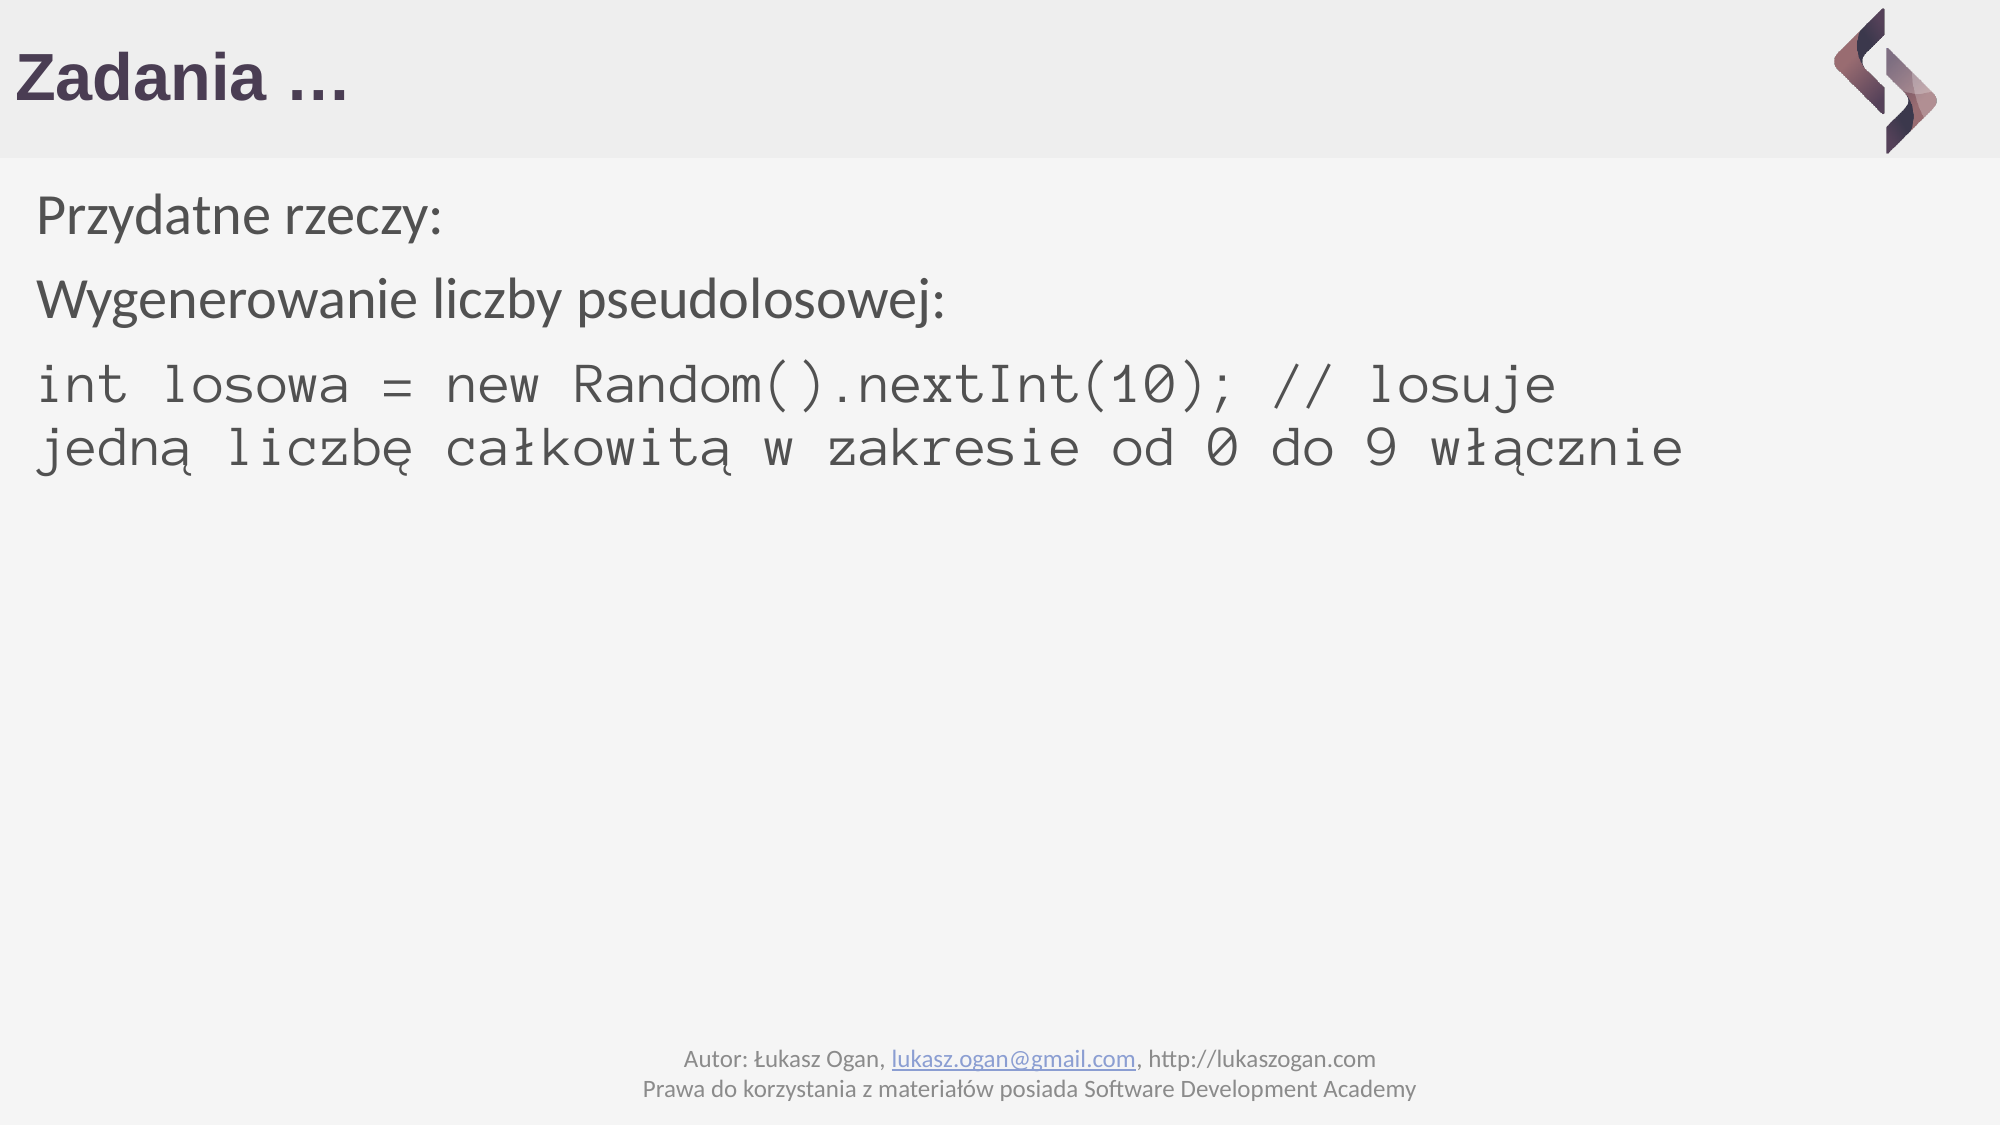

# Zadania …
Przydatne rzeczy:
Wygenerowanie liczby pseudolosowej:
int losowa = new Random().nextInt(10); // losuje jedną liczbę całkowitą w zakresie od 0 do 9 włącznie
Autor: Łukasz Ogan, lukasz.ogan@gmail.com, http://lukaszogan.com
Prawa do korzystania z materiałów posiada Software Development Academy